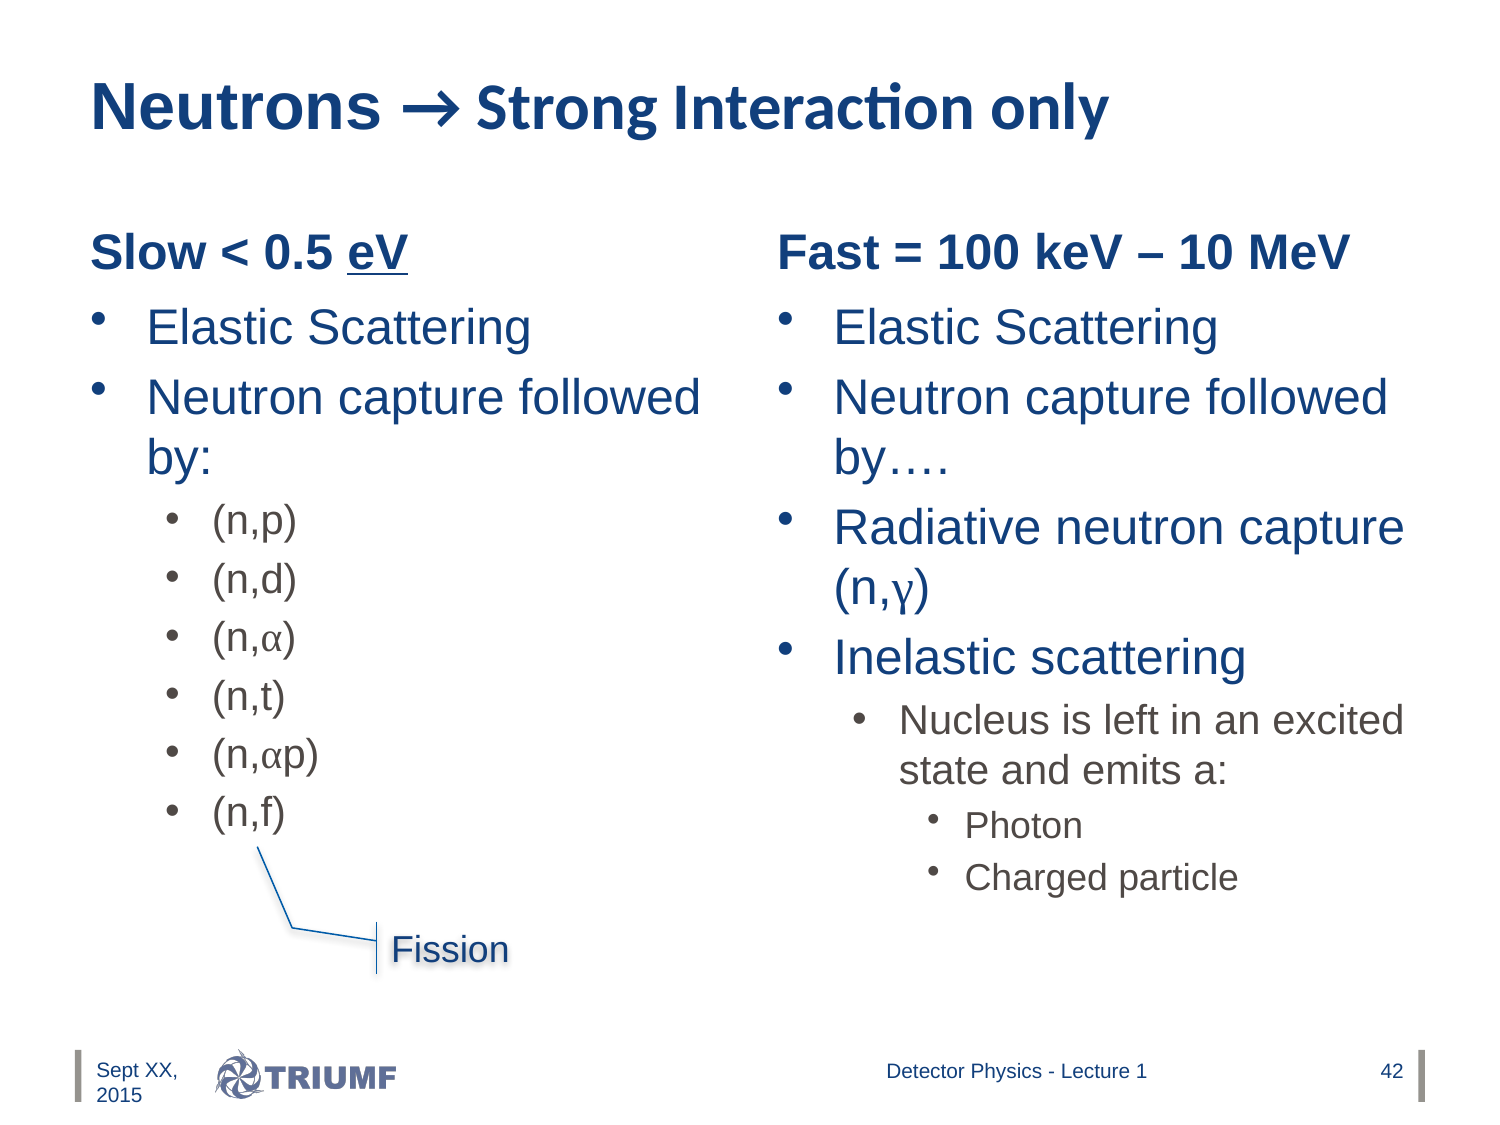

# Neutrons → Strong Interaction only
Slow < 0.5 eV
Fast = 100 keV – 10 MeV
Elastic Scattering
Neutron capture followed by:
(n,p)
(n,d)
(n,α)
(n,t)
(n,αp)
(n,f)
Elastic Scattering
Neutron capture followed by….
Radiative neutron capture (n,γ)
Inelastic scattering
Nucleus is left in an excited state and emits a:
Photon
Charged particle

Fission
Sept XX, 2015
Detector Physics - Lecture 1
42